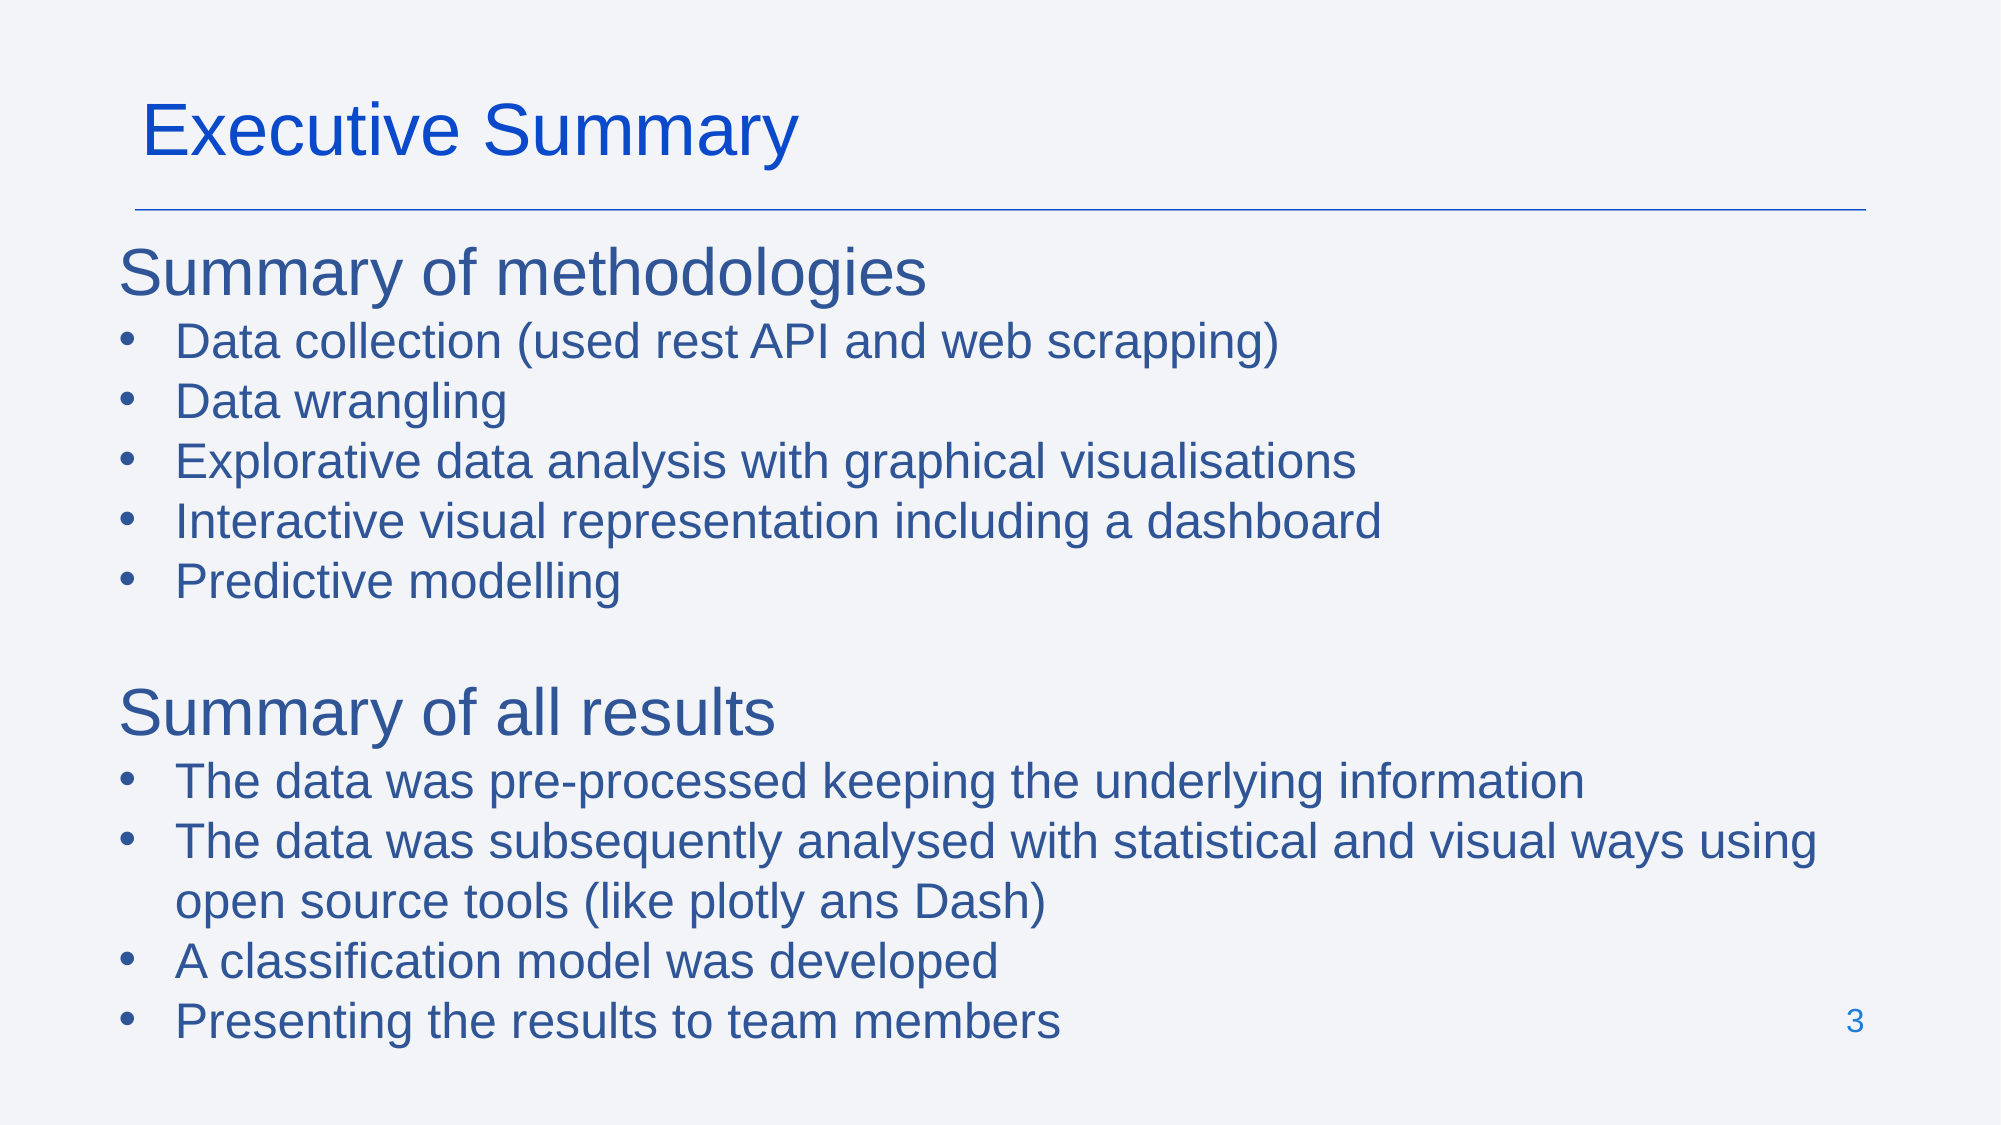

Executive Summary
Summary of methodologies
Data collection (used rest API and web scrapping)
Data wrangling
Explorative data analysis with graphical visualisations
Interactive visual representation including a dashboard
Predictive modelling

Summary of all results
The data was pre-processed keeping the underlying information
The data was subsequently analysed with statistical and visual ways using open source tools (like plotly ans Dash)
A classification model was developed
Presenting the results to team members
3